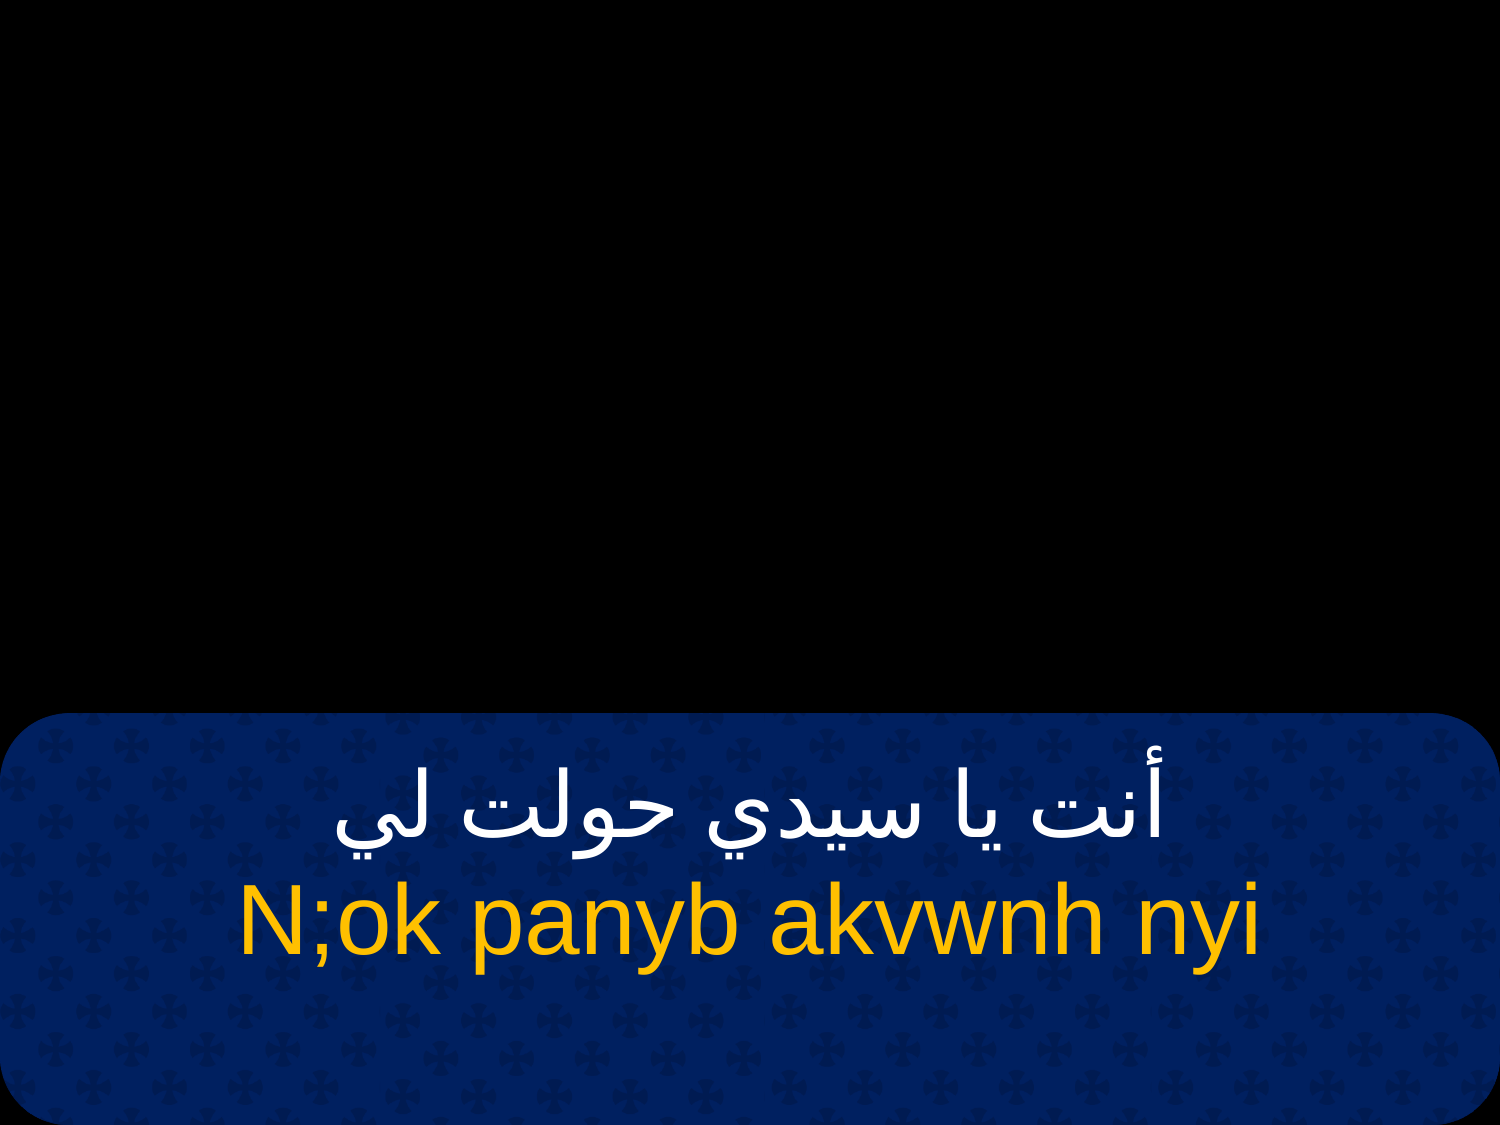

# أنت يا سيدي حولت لي
N;ok panyb akvwnh nyi